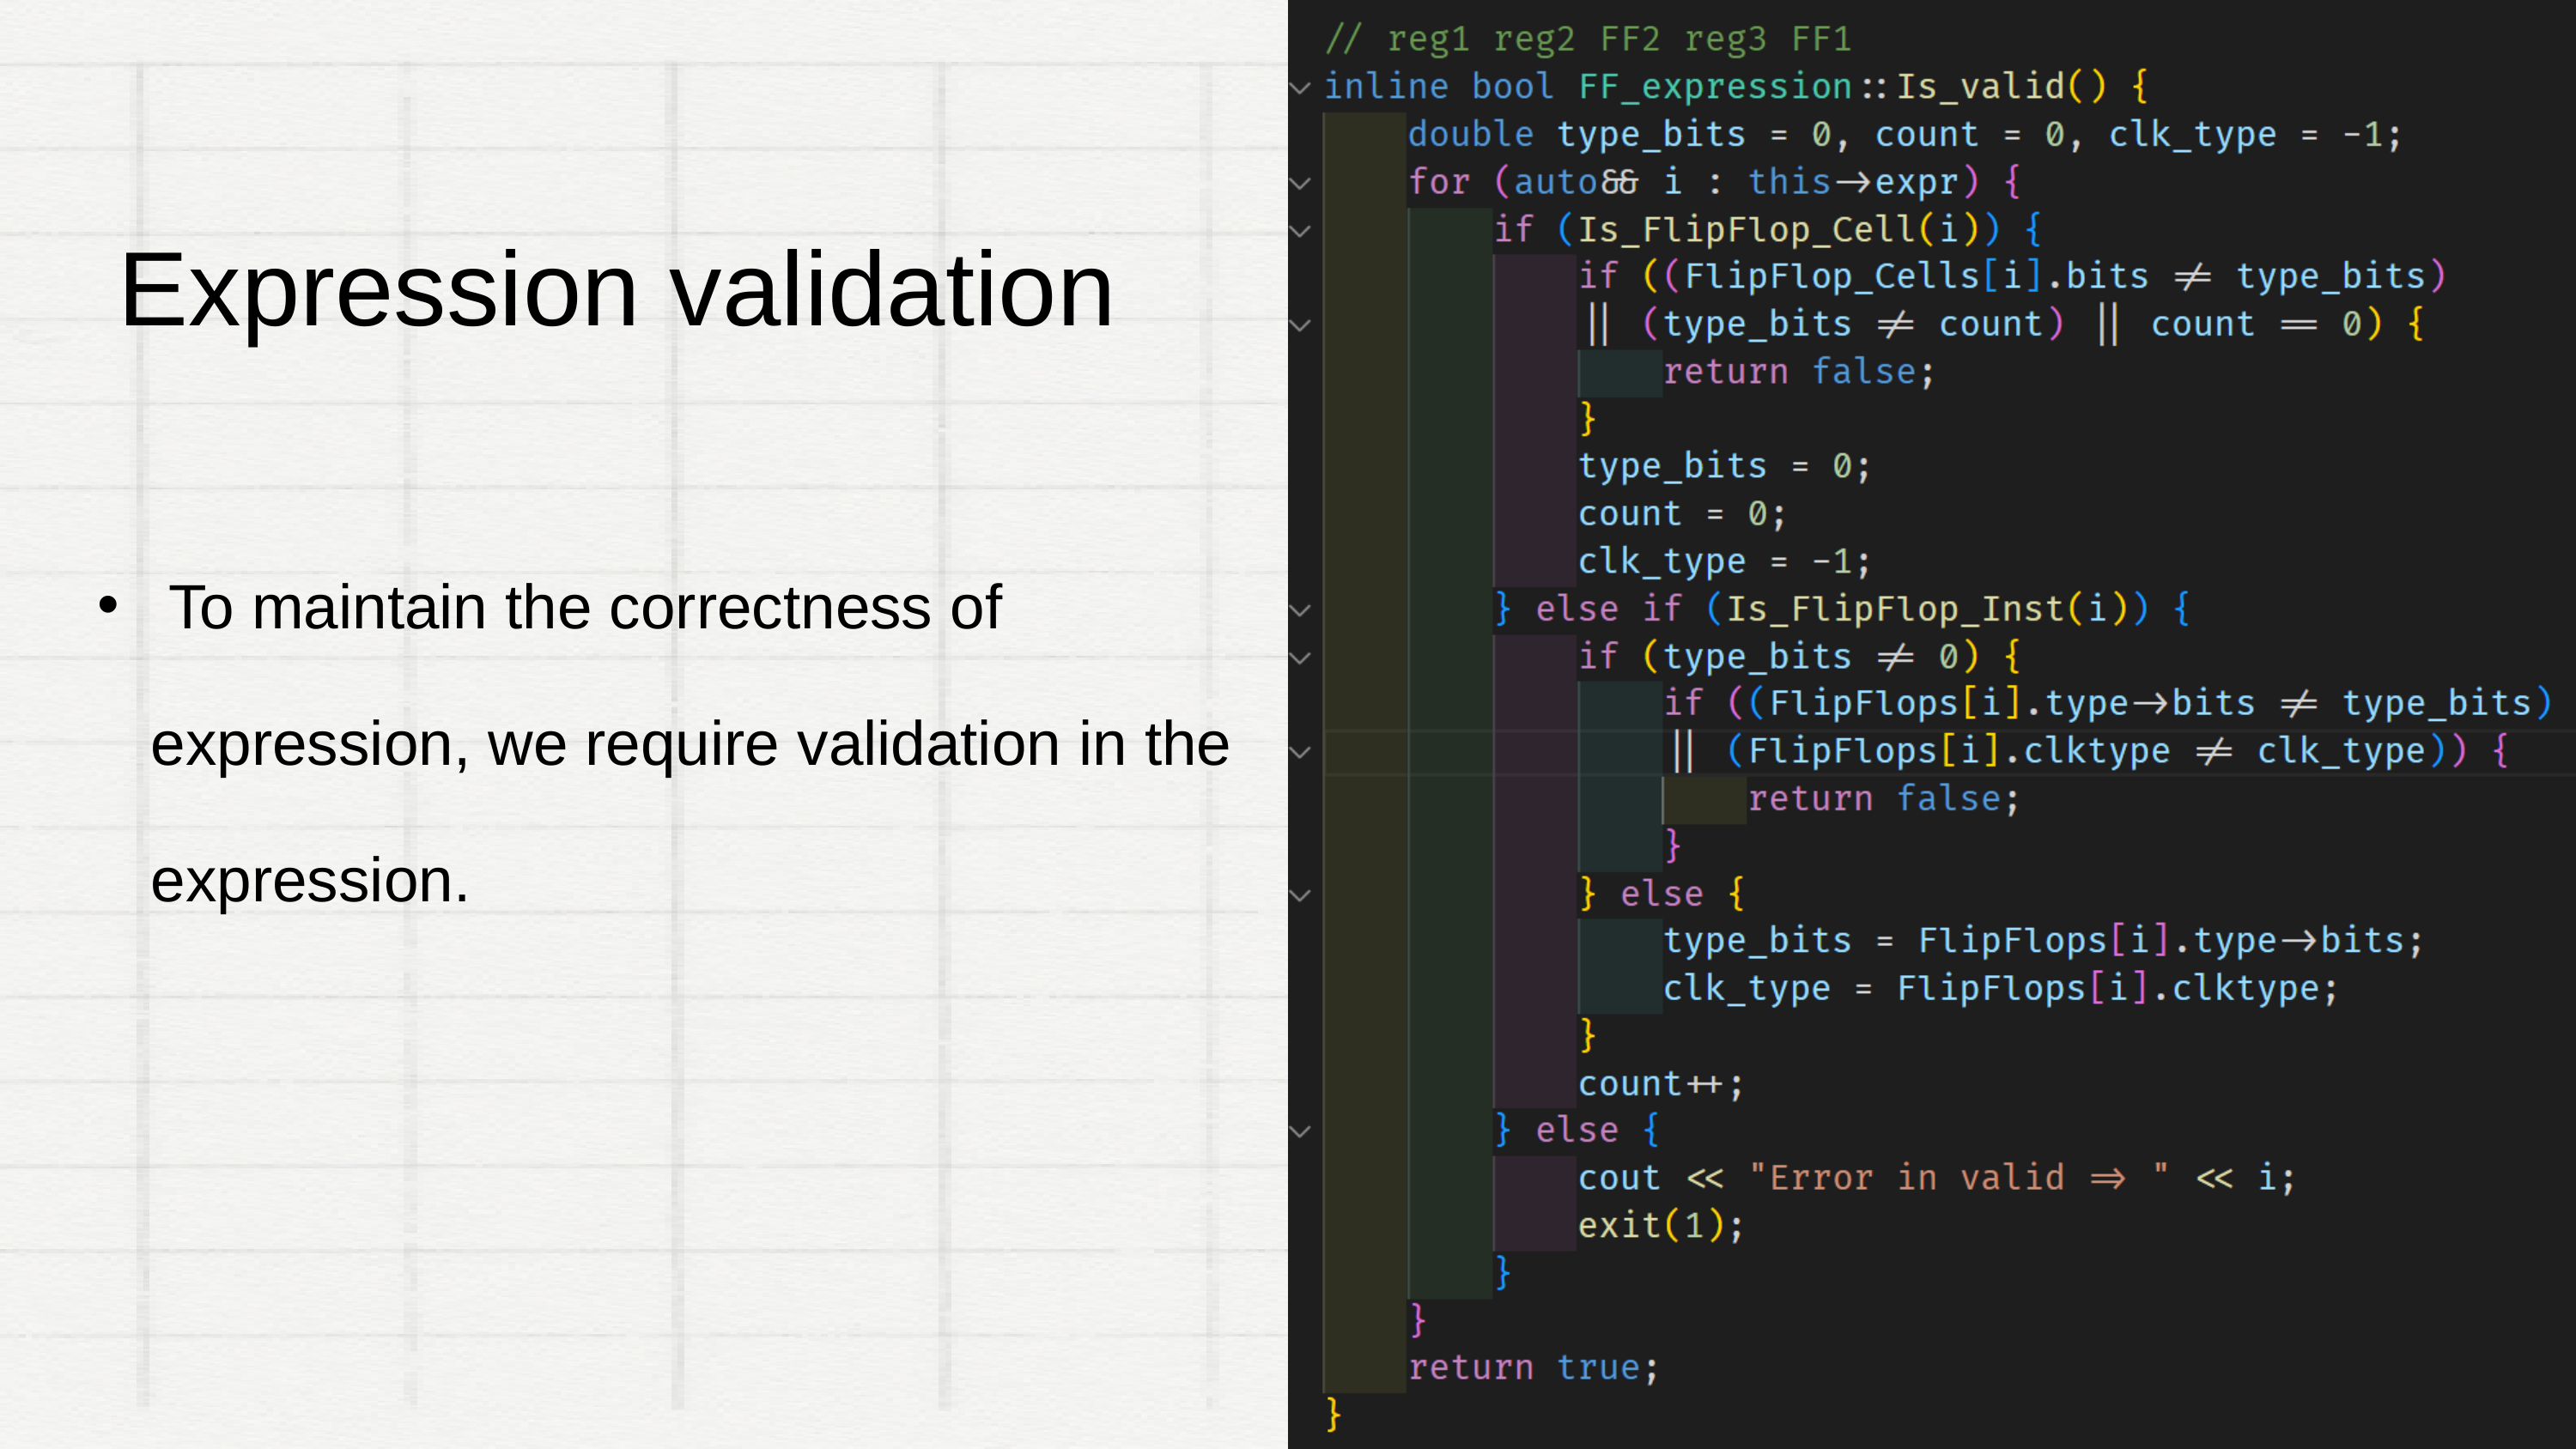

Expression validation
 To maintain the correctness of expression, we require validation in the expression.